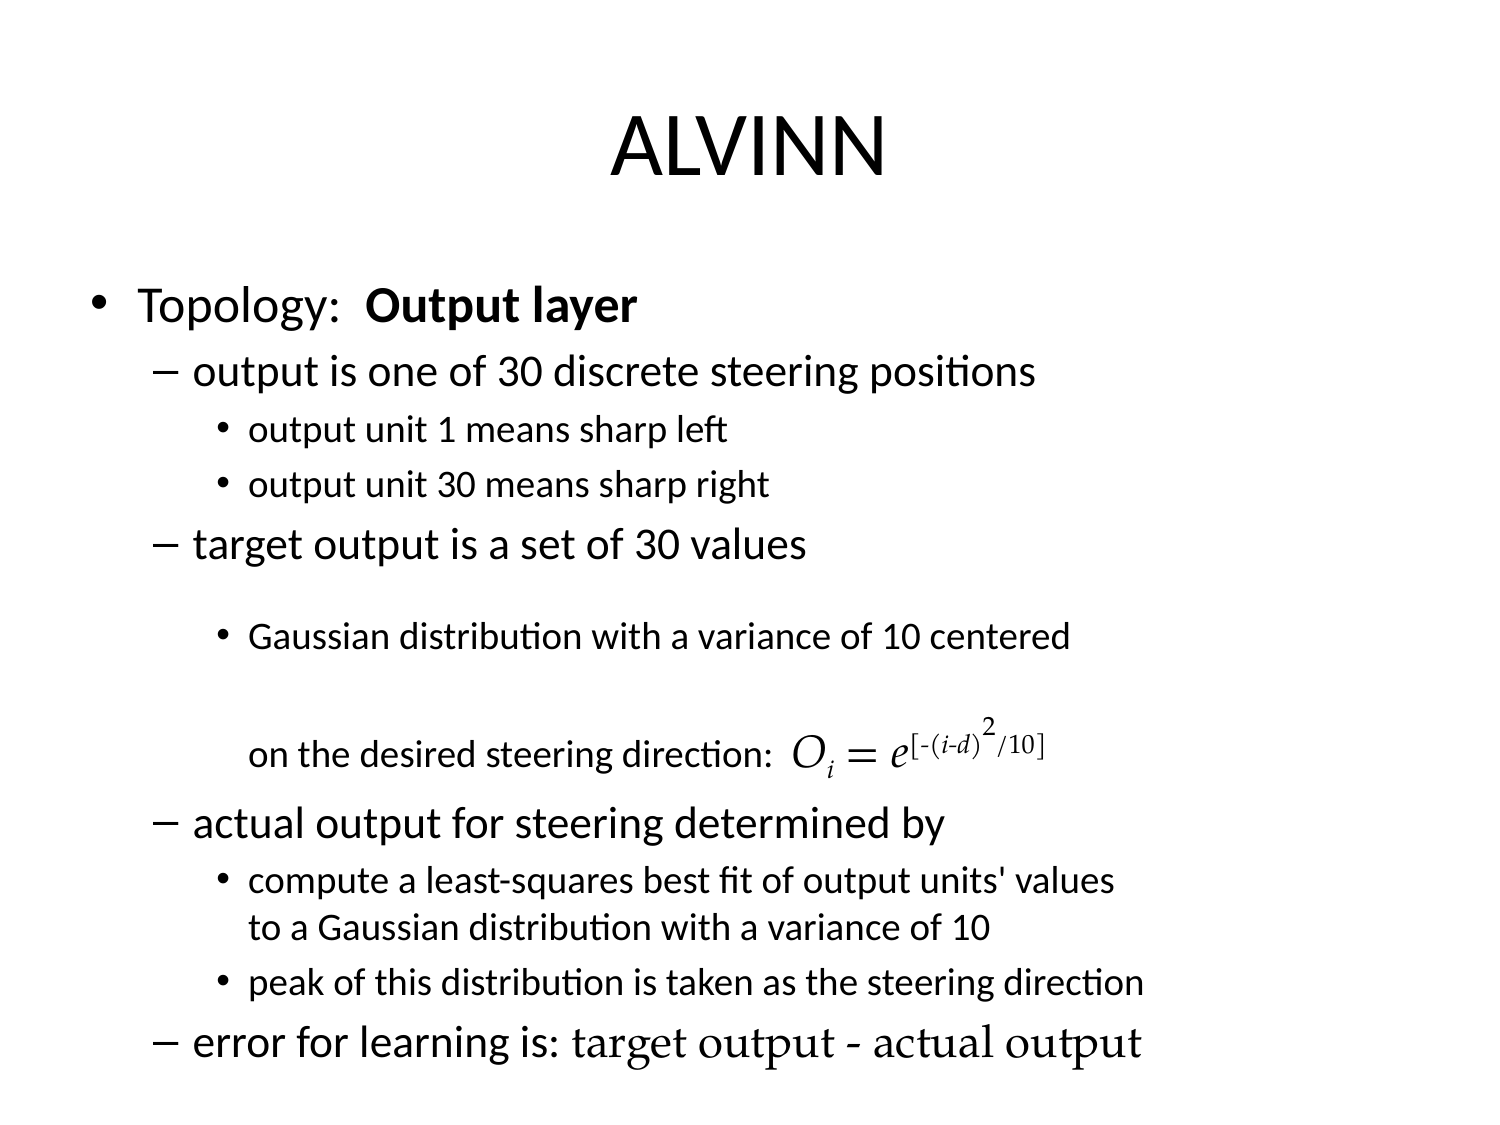

# ALVINN
Topology:  Output layer
output is one of 30 discrete steering positions
output unit 1 means sharp left
output unit 30 means sharp right
target output is a set of 30 values
Gaussian distribution with a variance of 10 centered
on the desired steering direction:  Oi = e[-(i-d)2/10]
actual output for steering determined by
compute a least-squares best fit of output units' values
to a Gaussian distribution with a variance of 10
peak of this distribution is taken as the steering direction
error for learning is: target output - actual output